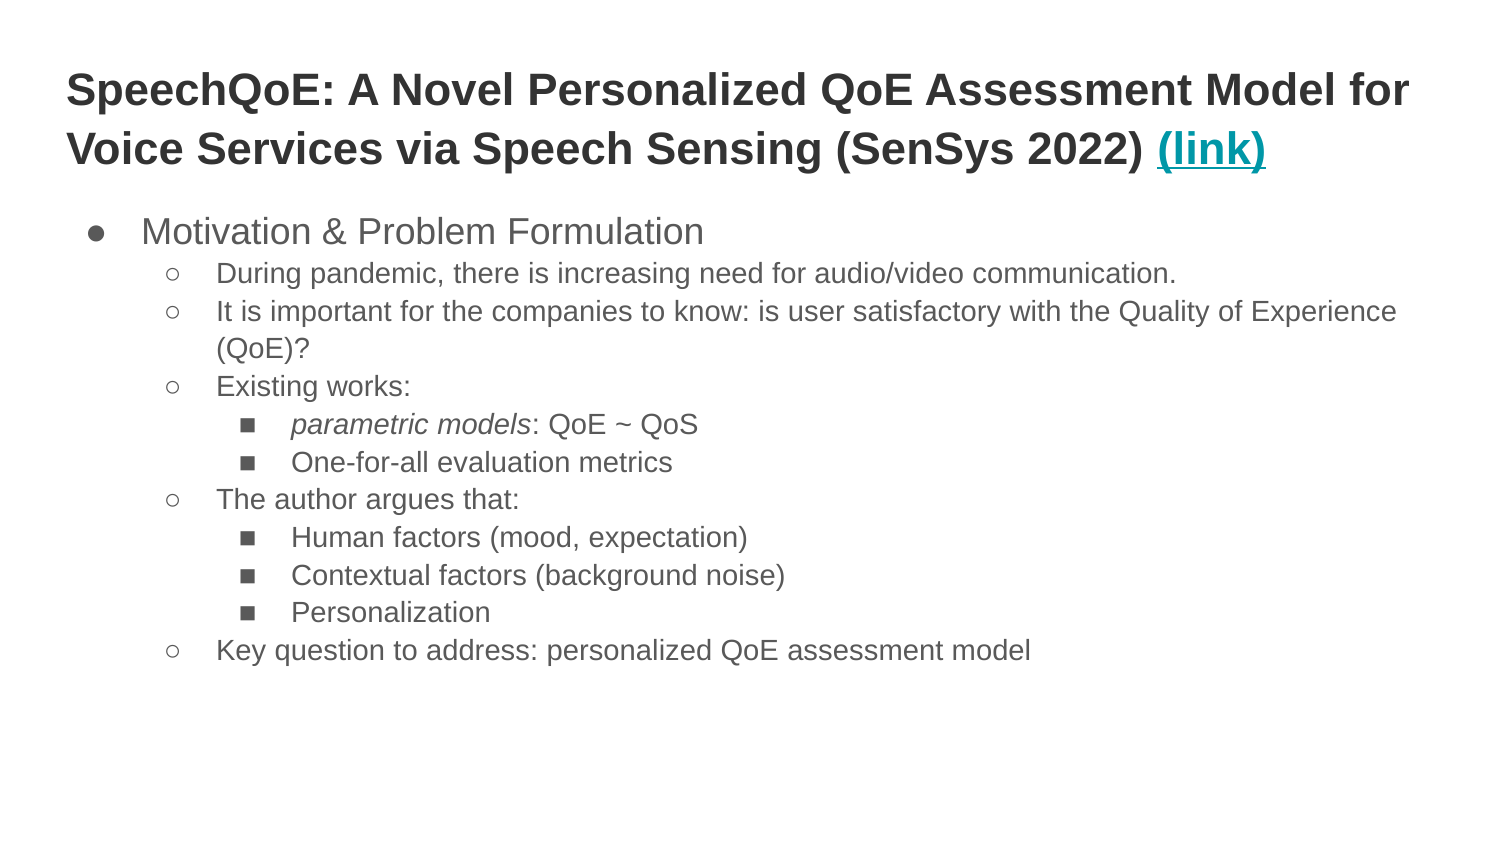

# SpeechQoE: A Novel Personalized QoE Assessment Model for Voice Services via Speech Sensing (SenSys 2022) (link)

Motivation & Problem Formulation
During pandemic, there is increasing need for audio/video communication.
It is important for the companies to know: is user satisfactory with the Quality of Experience (QoE)?
Existing works:
parametric models: QoE ~ QoS
One-for-all evaluation metrics
The author argues that:
Human factors (mood, expectation)
Contextual factors (background noise)
Personalization
Key question to address: personalized QoE assessment model